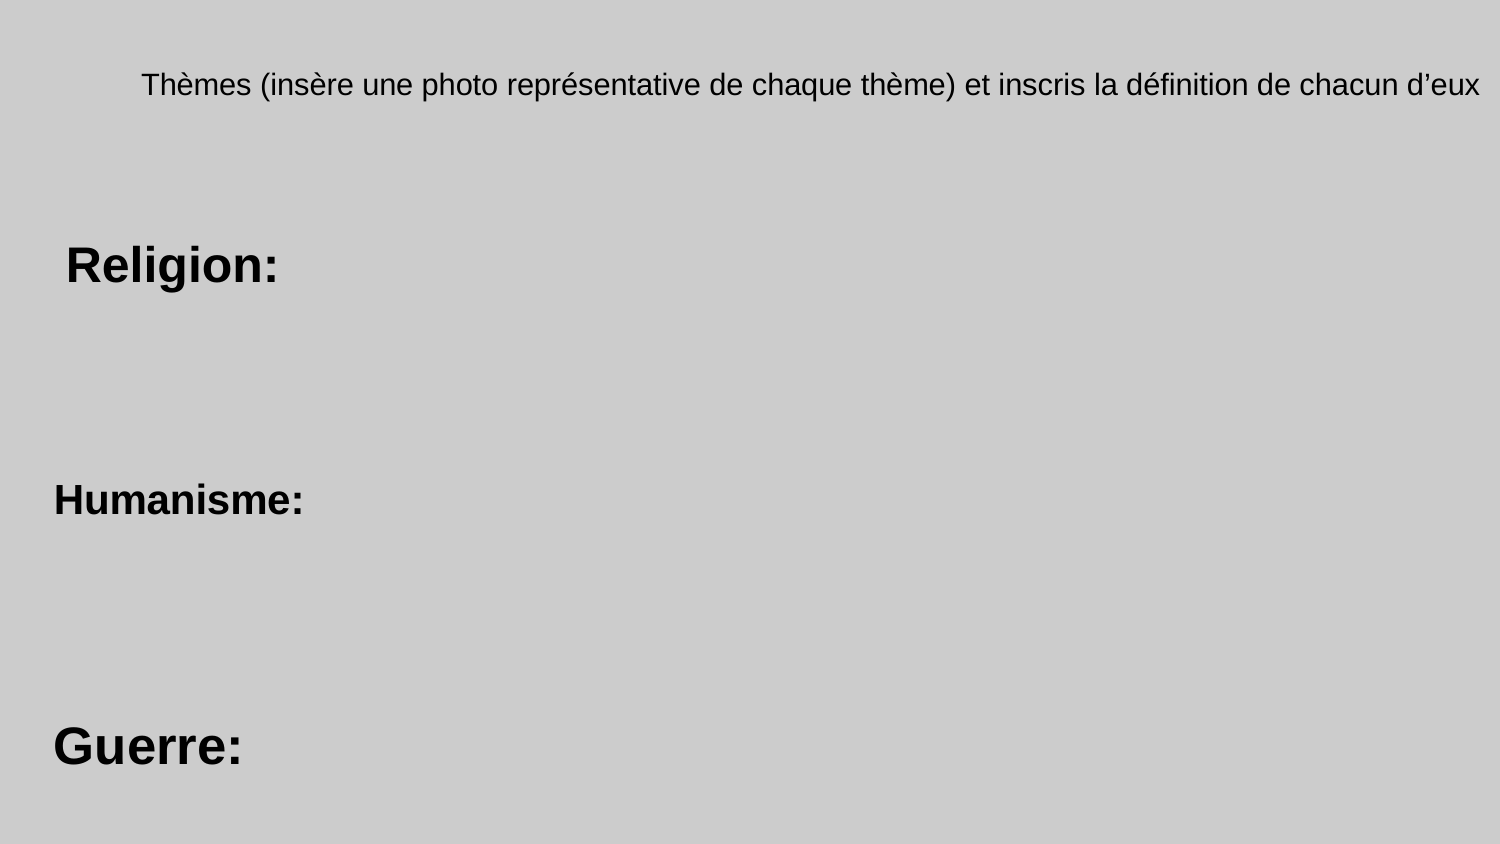

# Thèmes (insère une photo représentative de chaque thème) et inscris la définition de chacun d’eux
 Religion:

Humanisme:

Guerre: